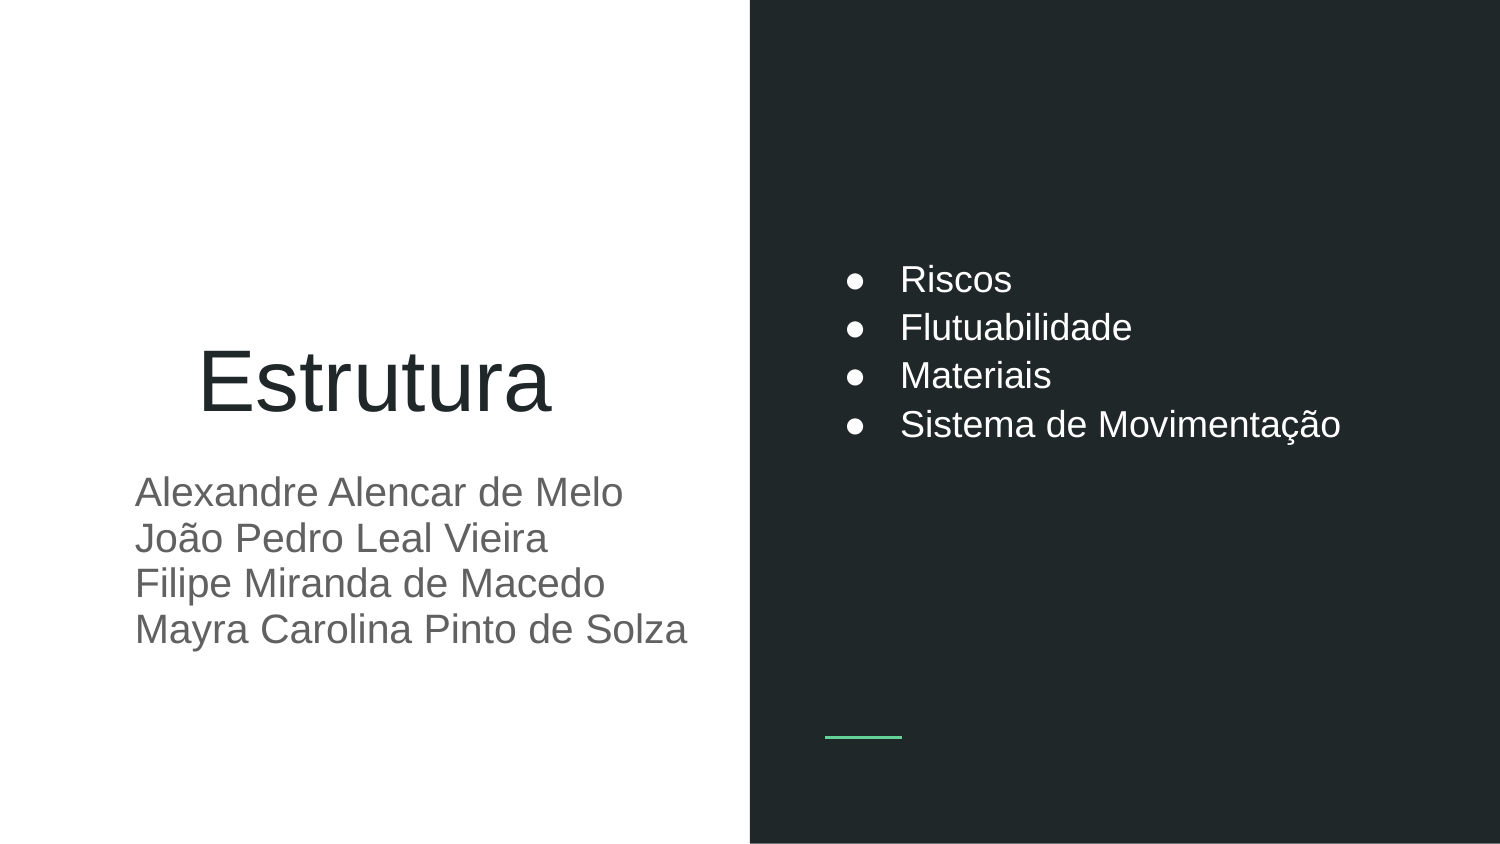

Riscos
Flutuabilidade
Materiais
Sistema de Movimentação

# Estrutura
Alexandre Alencar de Melo
João Pedro Leal Vieira
Filipe Miranda de Macedo
Mayra Carolina Pinto de Solza